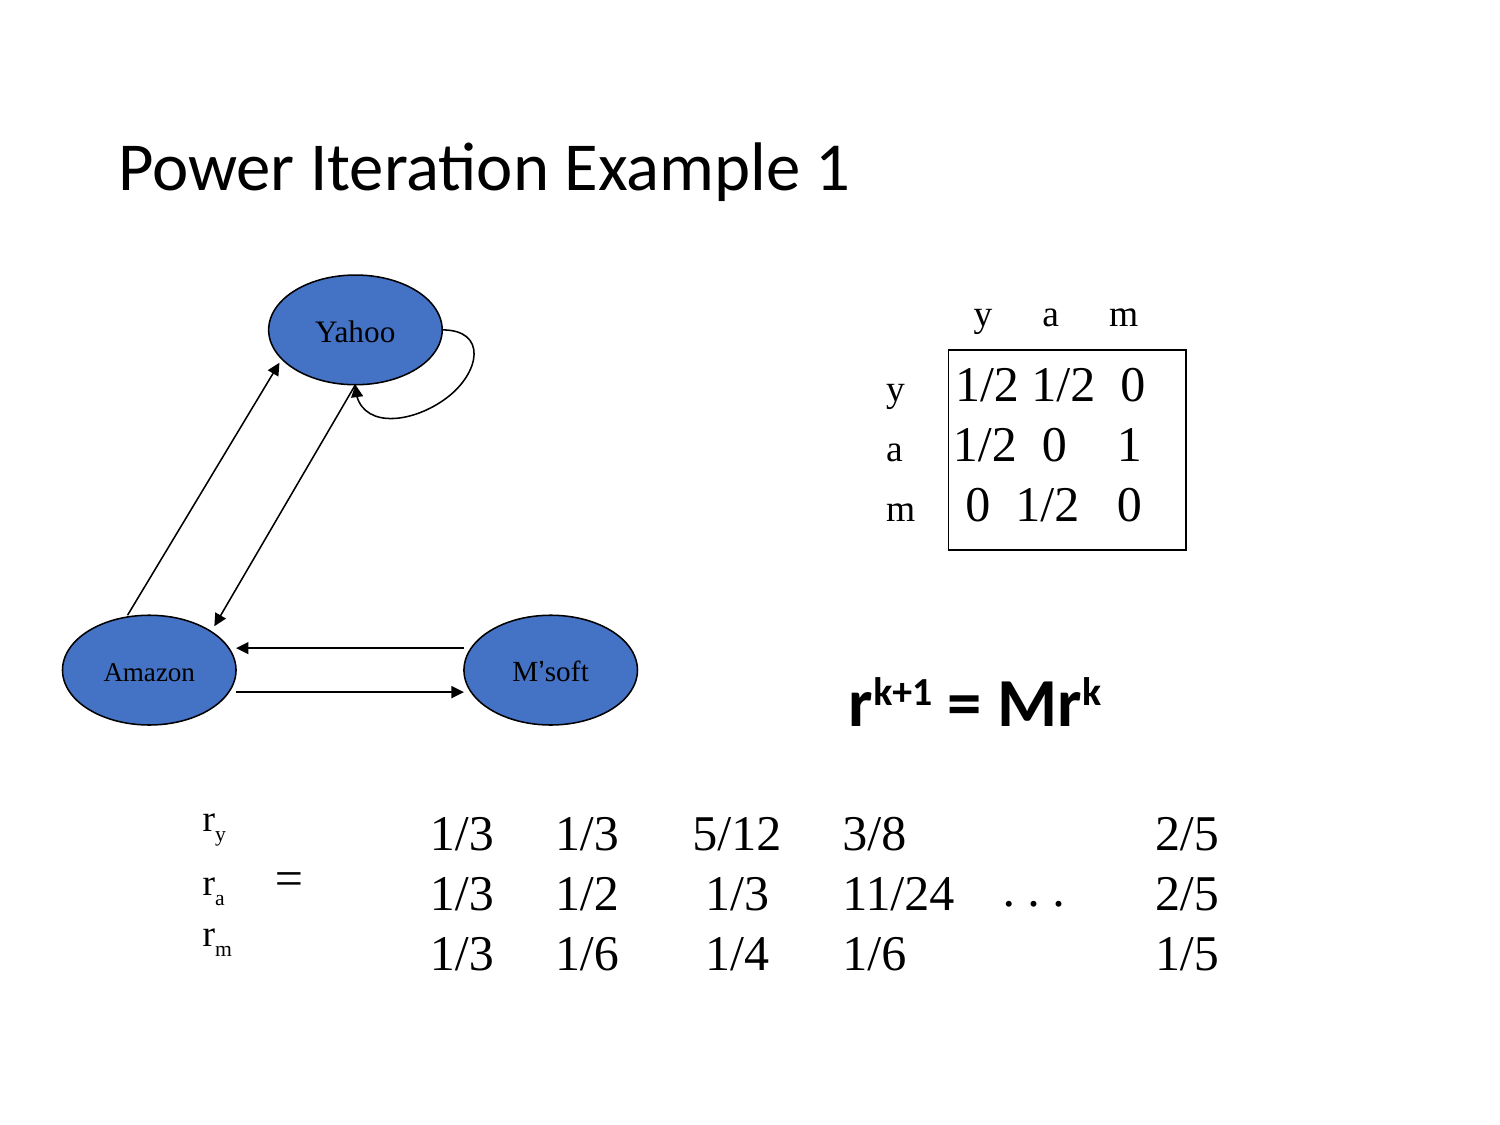

# Power Iteration Example 1
y    a    m
Yahoo
Amazon
M’soft
y    1/2 1/2  0
a    1/2  0    1
m    0  1/2   0

rk+1 = Mrk
ry
ra    =
rm
1/3
1/3
1/3
1/3
1/2
1/6
5/12
 1/3
 1/4
3/8
11/24
1/6
2/5
2/5
1/5
. . .